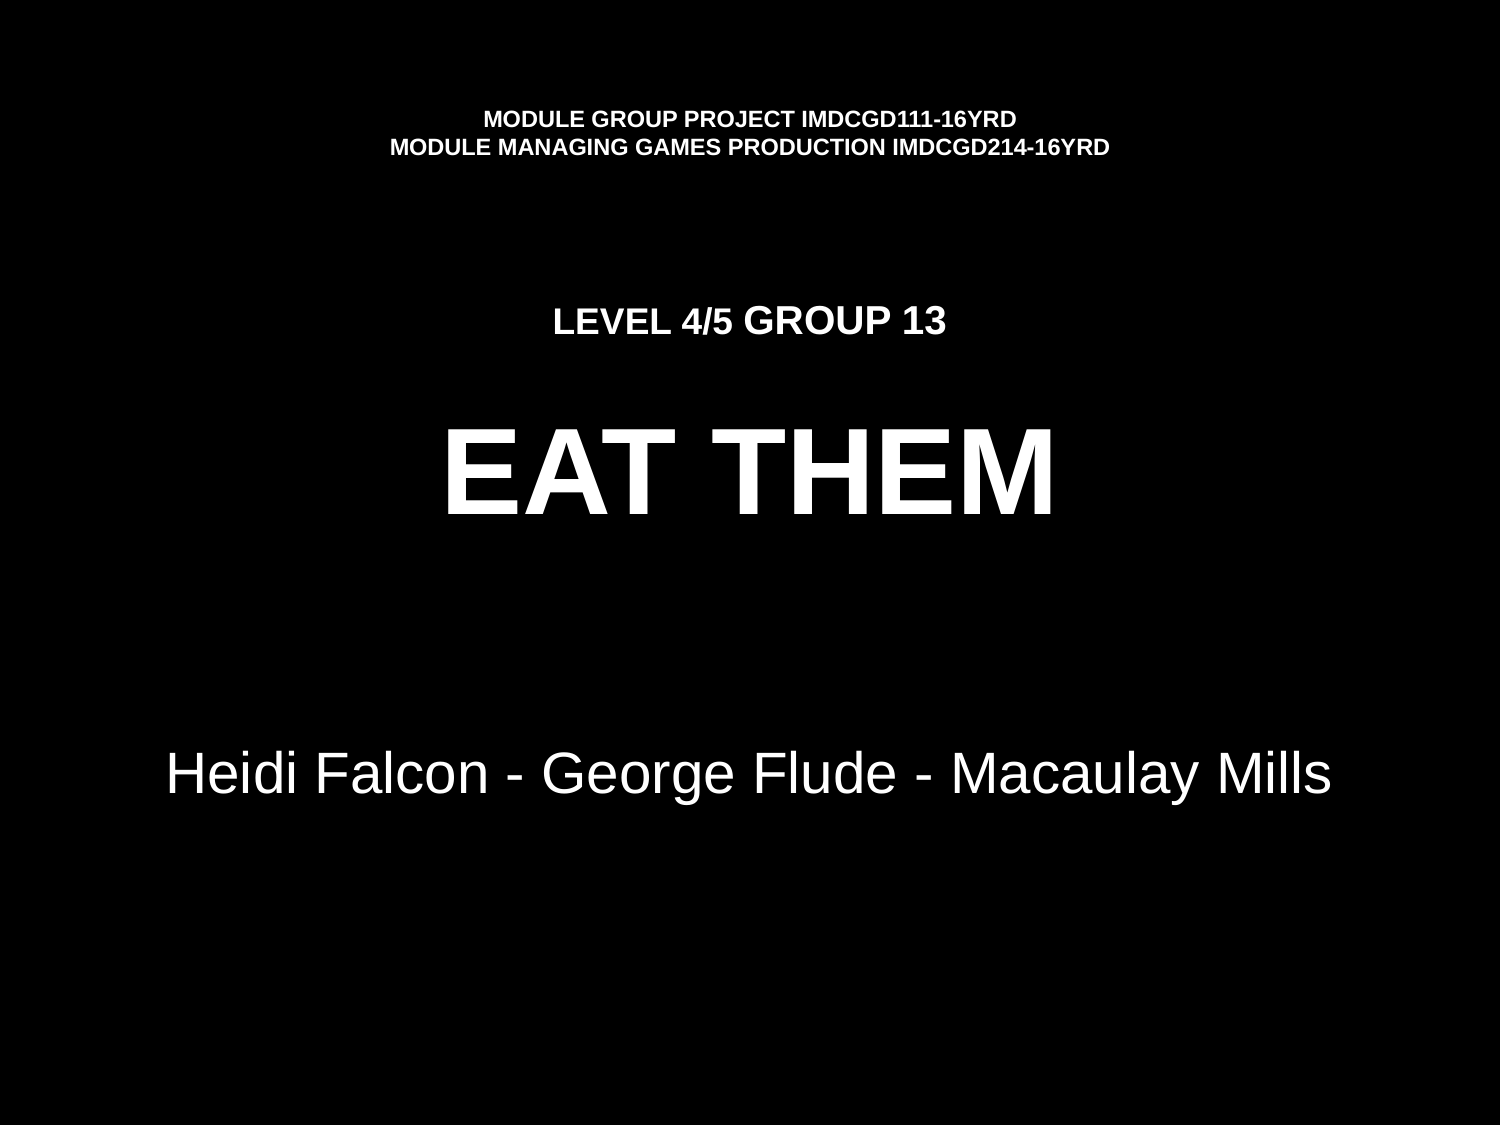

# Module Group Project IMDCGD111-16YRD Module managing games production imdcgd214-16yrd level 4/5 Group 13 Eat them
Heidi Falcon - George Flude - Macaulay Mills